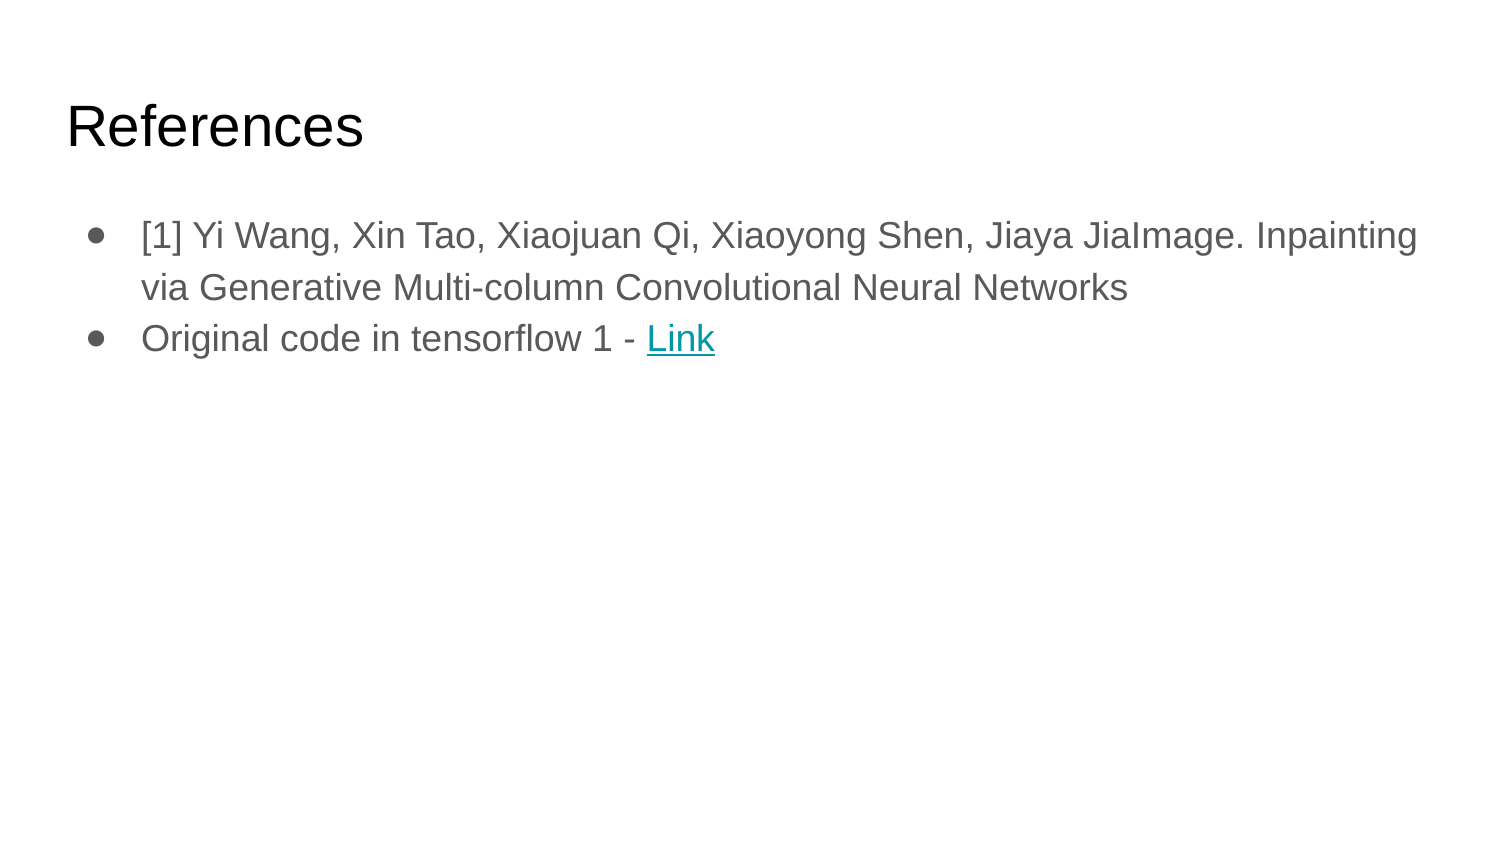

# References
[1] Yi Wang, Xin Tao, Xiaojuan Qi, Xiaoyong Shen, Jiaya JiaImage. Inpainting via Generative Multi-column Convolutional Neural Networks
Original code in tensorflow 1 - Link